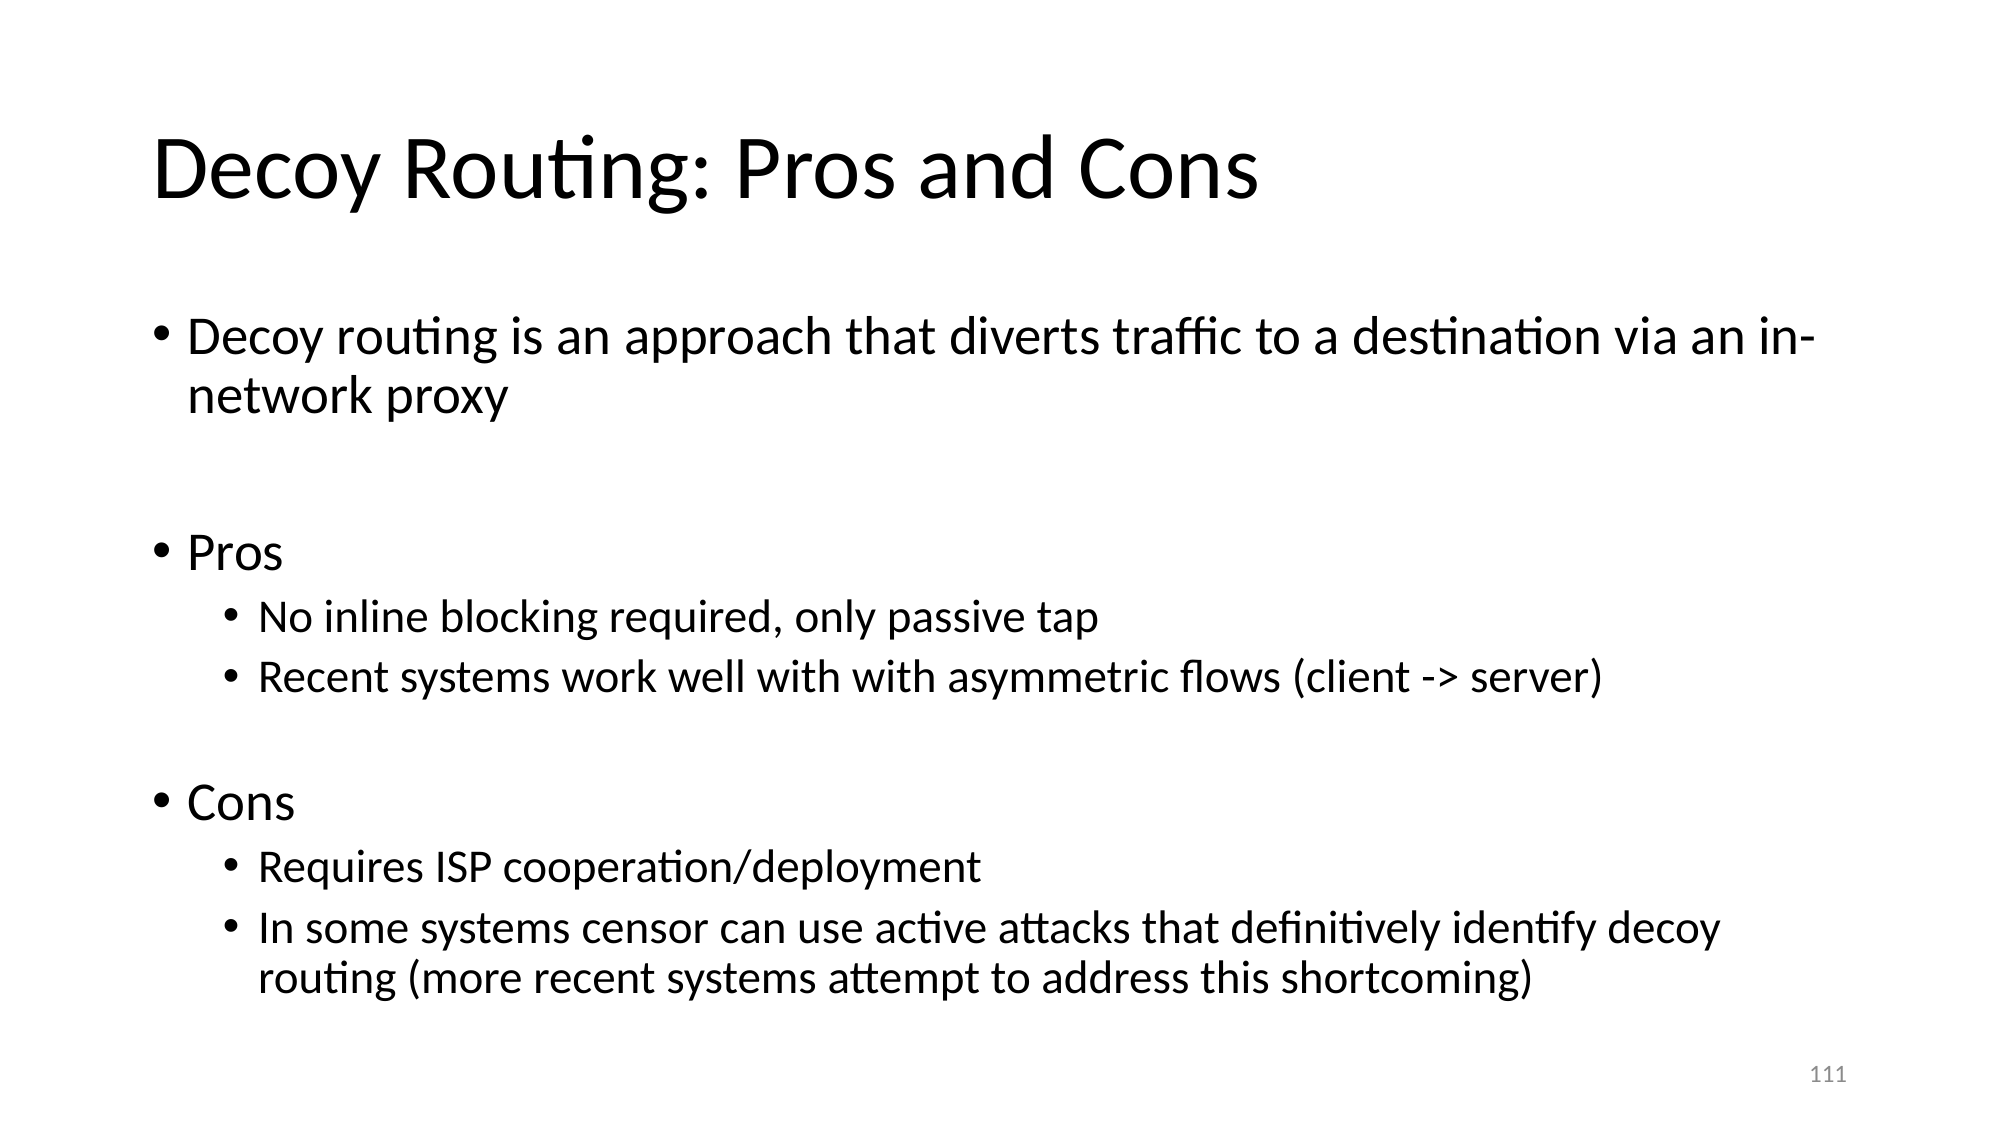

# Decoy Routing: Pros and Cons
Decoy routing is an approach that diverts traffic to a destination via an in-network proxy

Pros
No inline blocking required, only passive tap
Recent systems work well with with asymmetric flows (client -> server)
Cons
Requires ISP cooperation/deployment
In some systems censor can use active attacks that definitively identify decoy routing (more recent systems attempt to address this shortcoming)
111